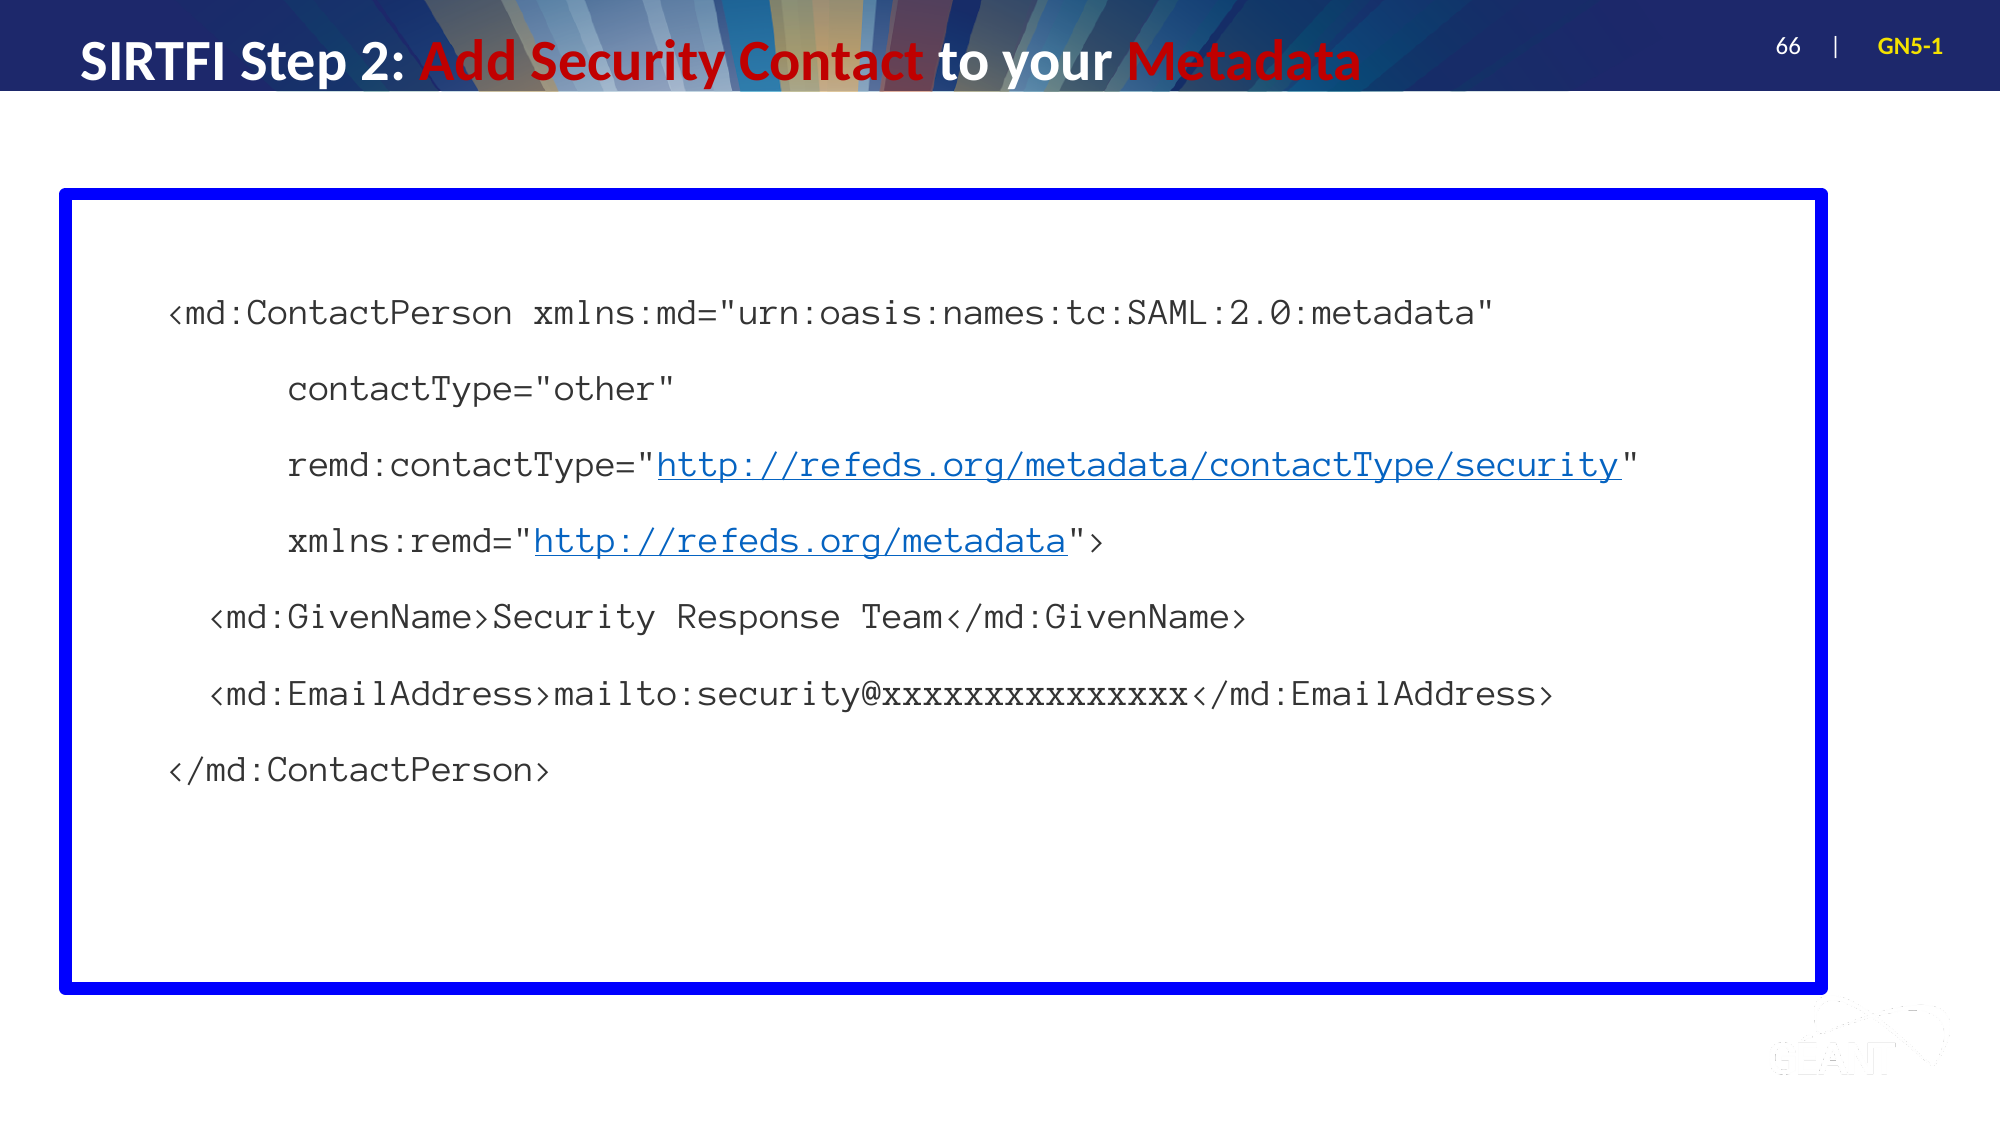

# SIRTFI Step 2: Add Security Contact to your Metadata

| <md:ContactPerson xmlns:md="urn:oasis:names:tc:SAML:2.0:metadata" contactType="other" remd:contactType="http://refeds.org/metadata/contactType/security" xmlns:remd="http://refeds.org/metadata"> <md:GivenName>Security Response Team</md:GivenName> <md:EmailAddress>mailto:security@xxxxxxxxxxxxxxx</md:EmailAddress> </md:ContactPerson> |
| --- |